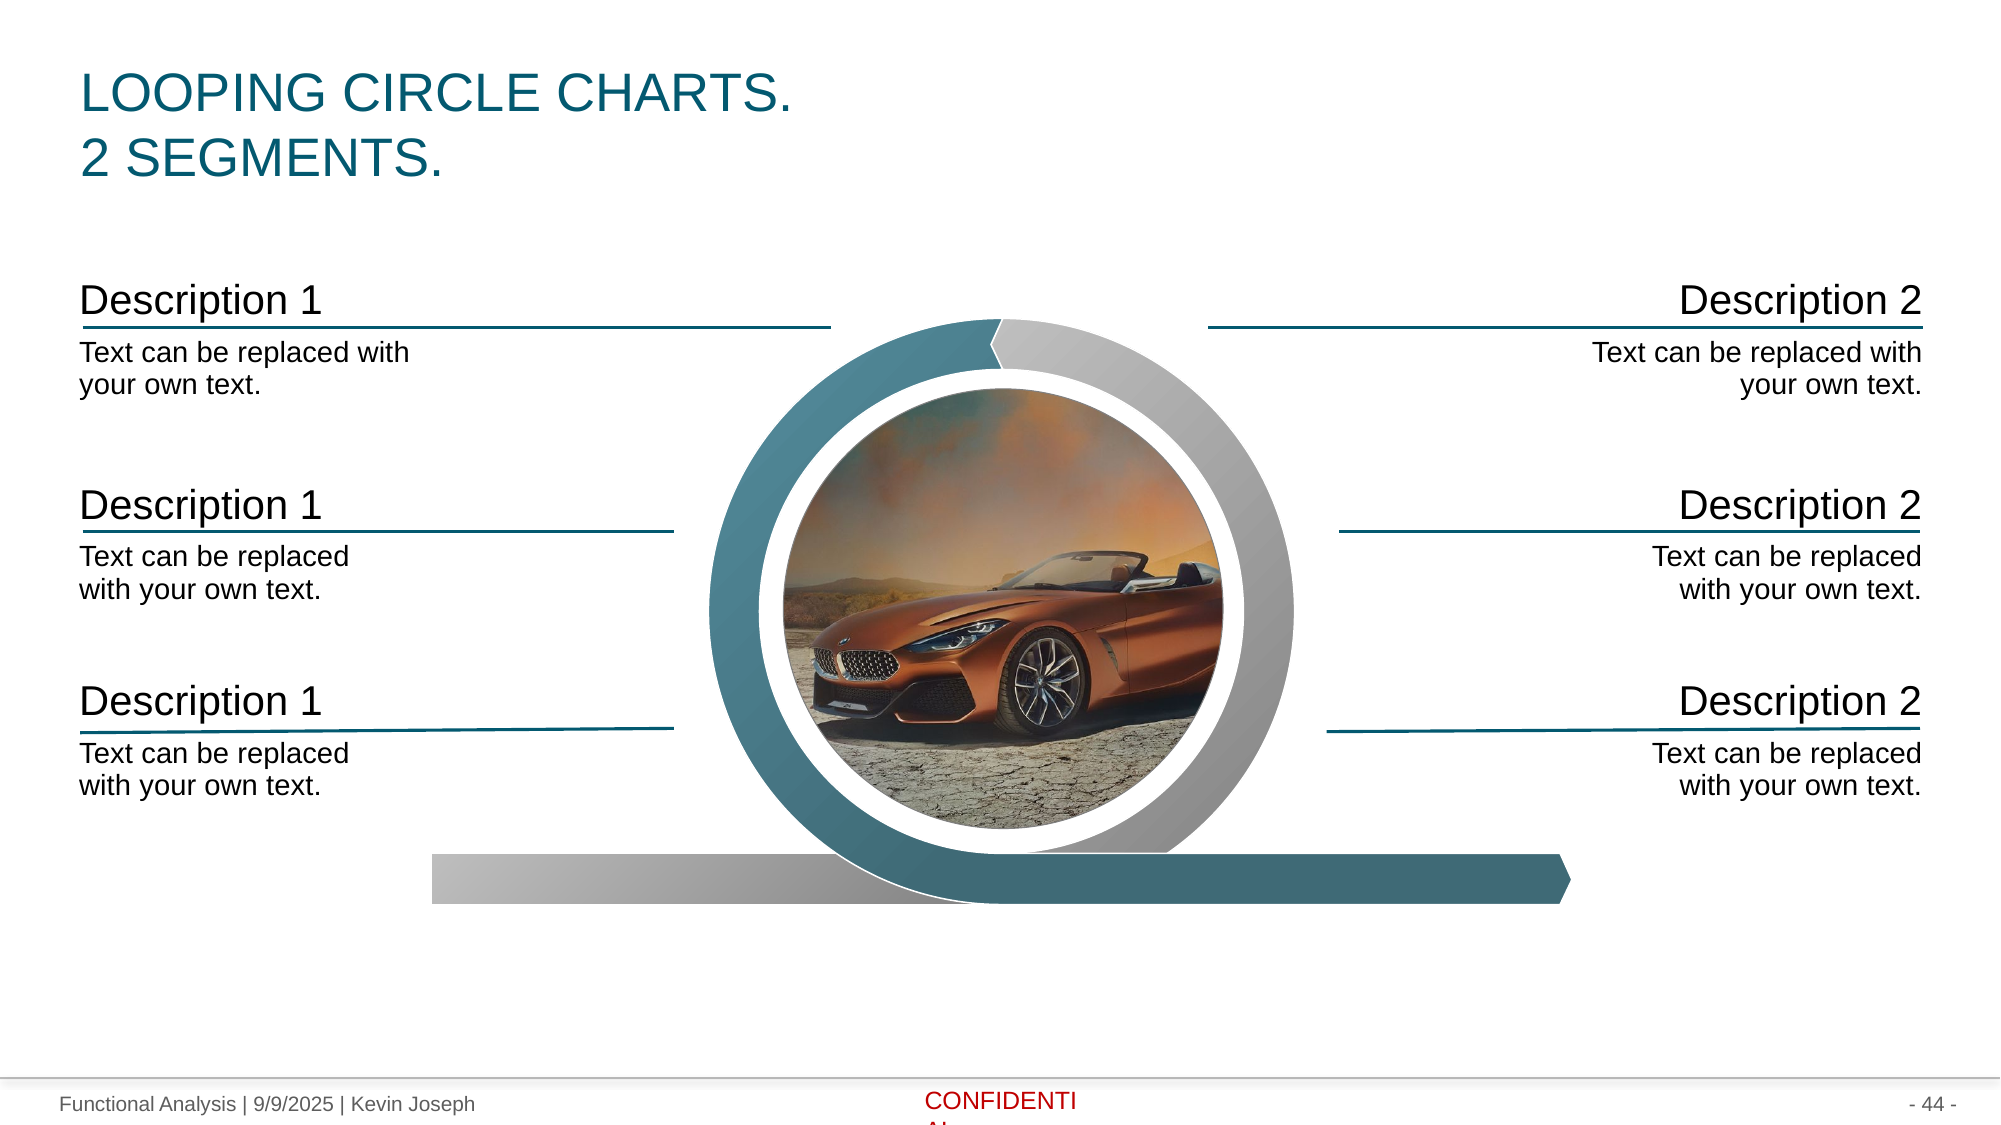

# Looping Circle Charts. 2 Segments.
Description 1
Text can be replaced with your own text.
Description 2
Text can be replaced with your own text.

Description 1
Text can be replaced with your own text.
Description 2
Text can be replaced with your own text.
Description 1
Text can be replaced with your own text.
Description 2
Text can be replaced with your own text.